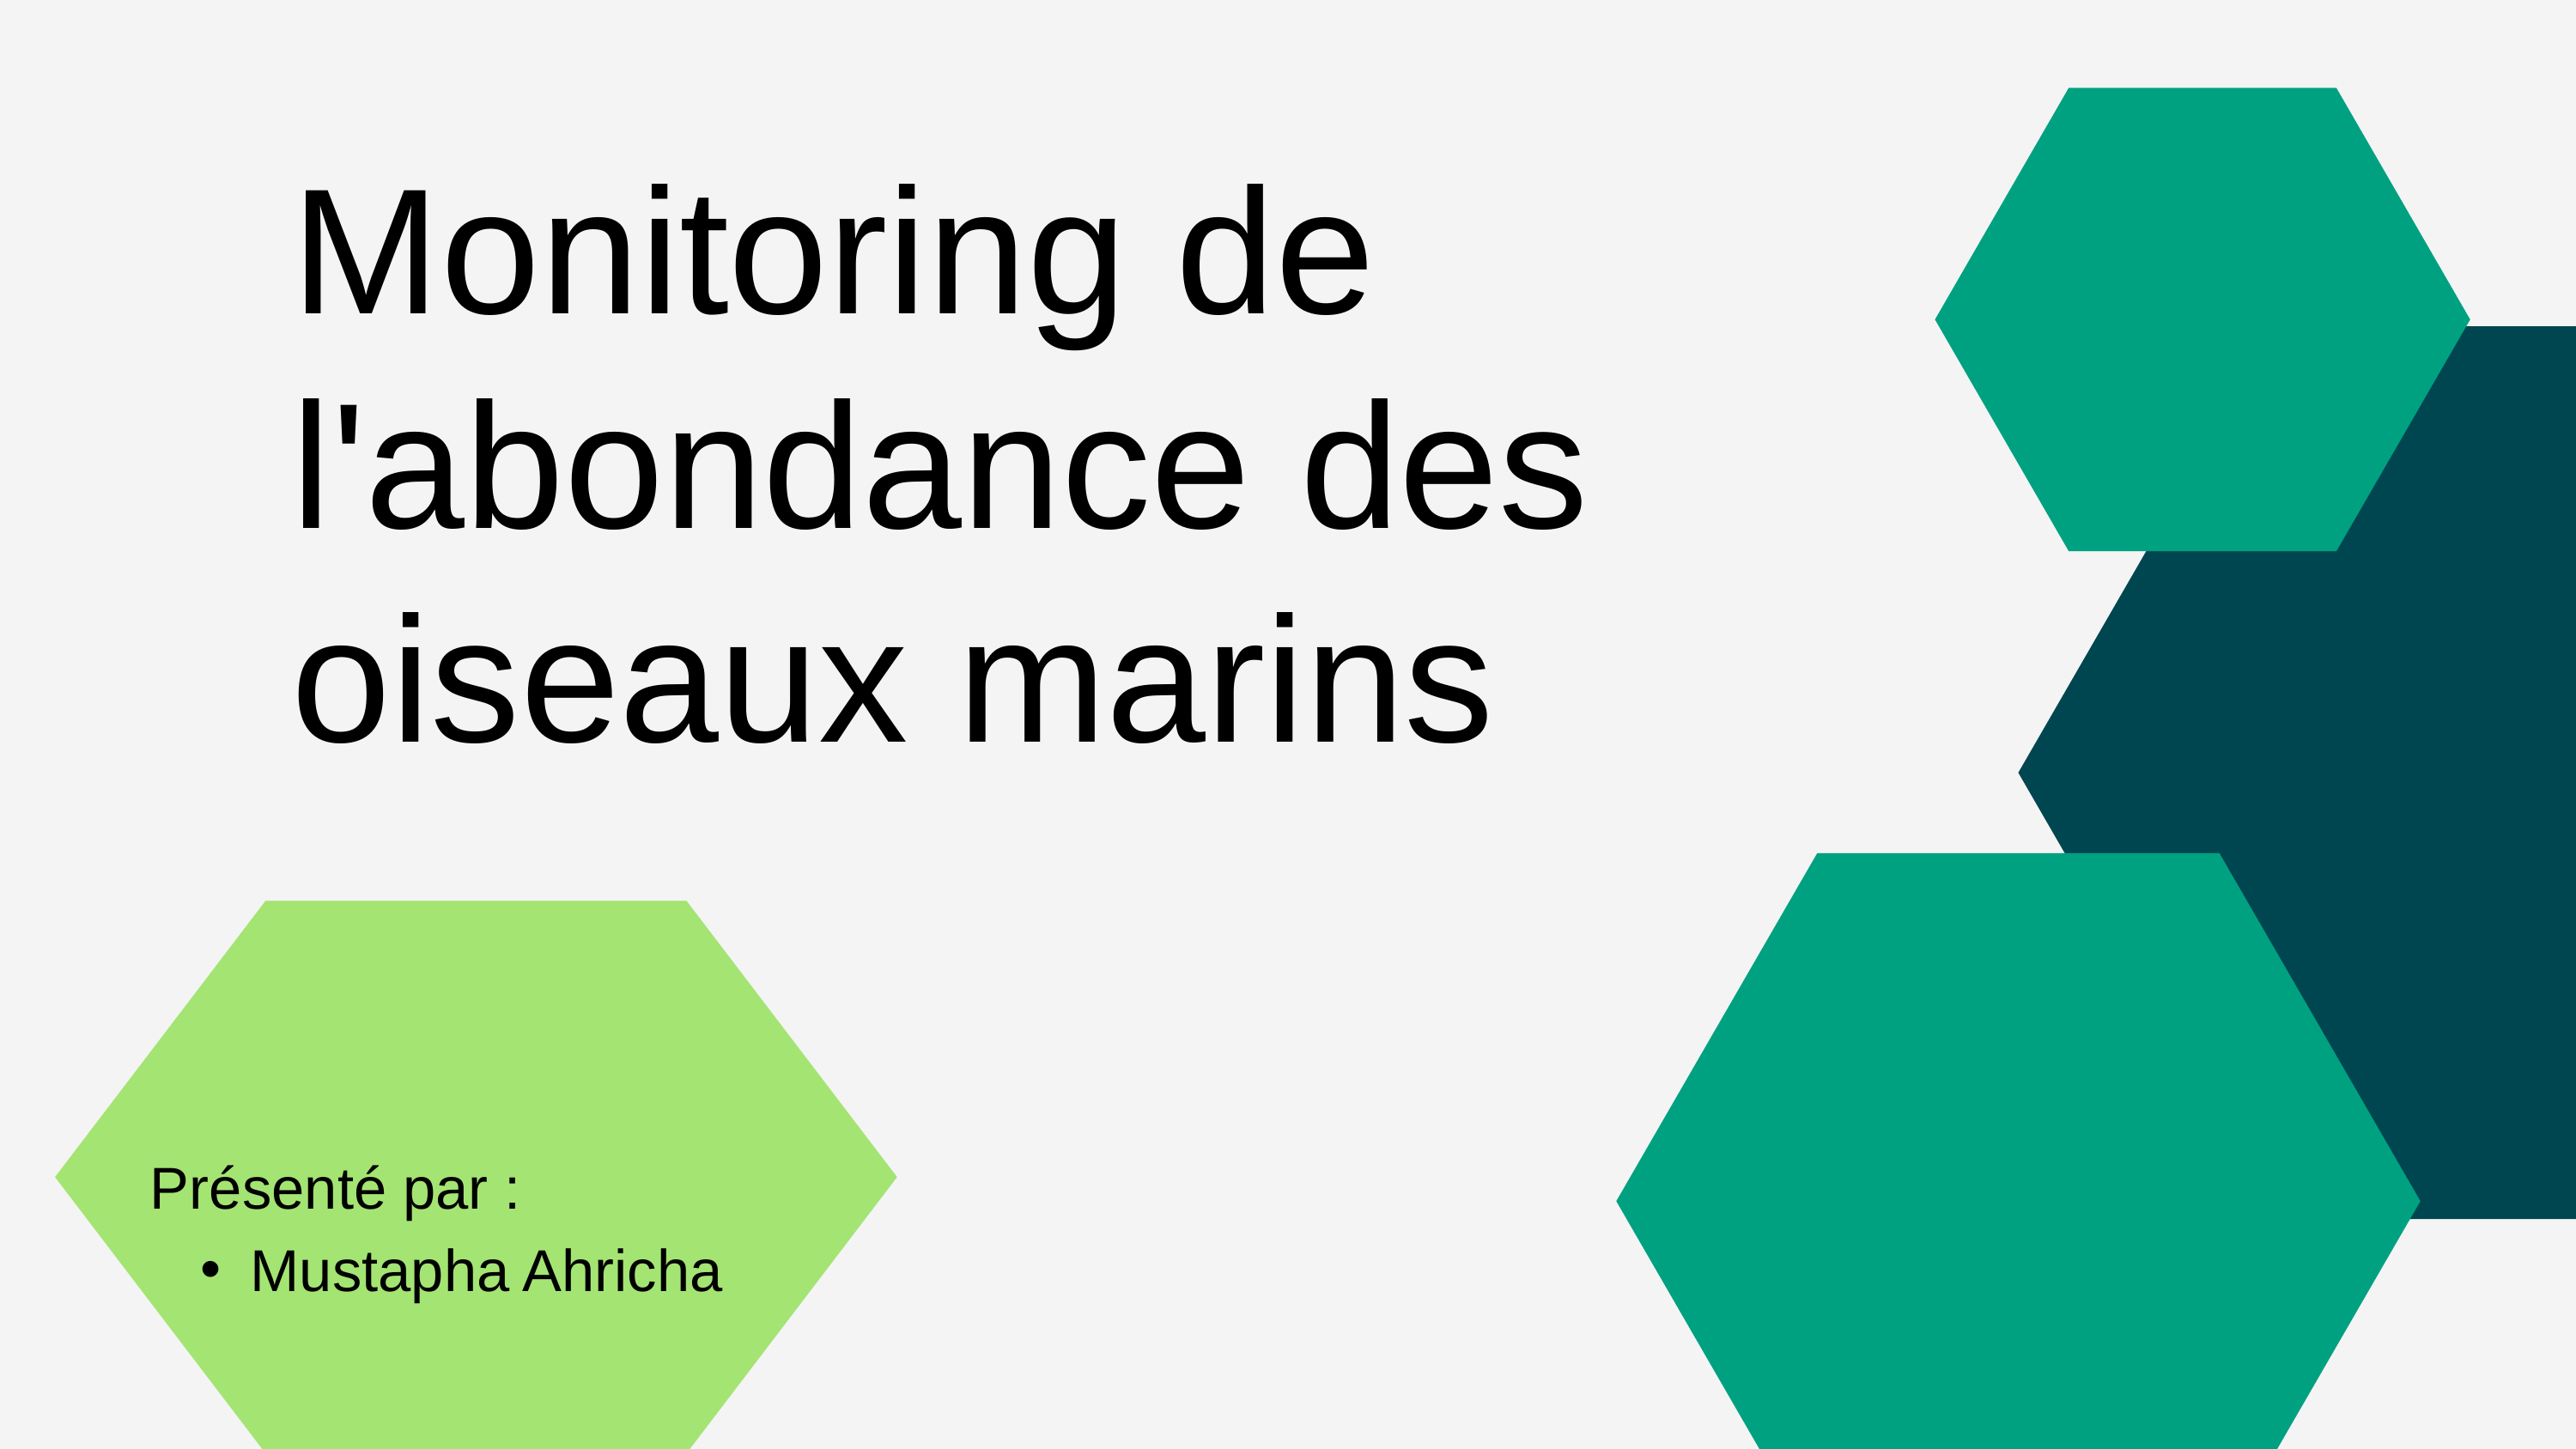

Monitoring de l'abondance des oiseaux marins

Présenté par :
Mustapha Ahricha